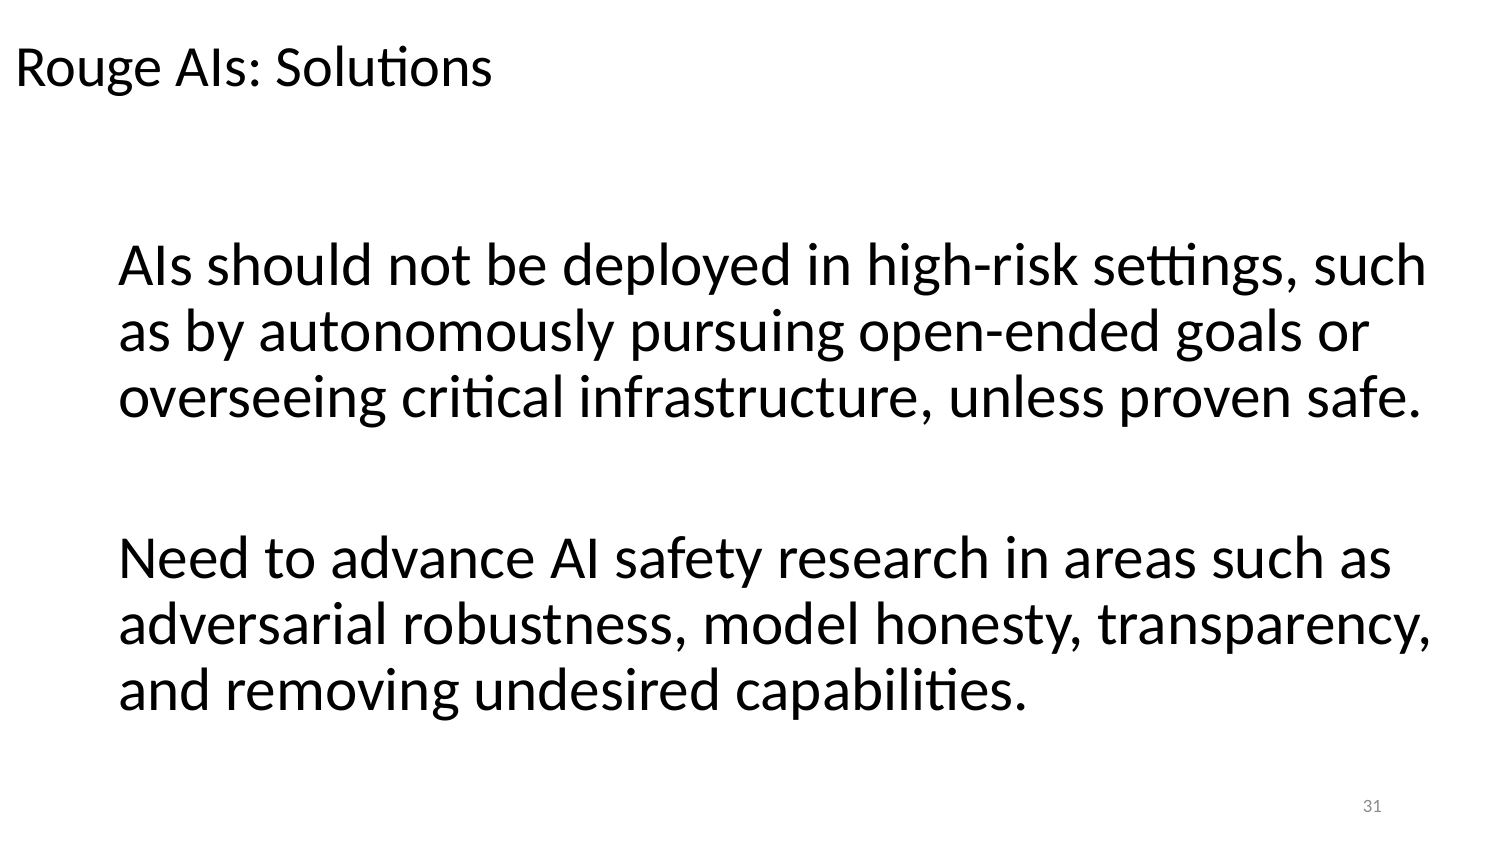

# Rouge AIs: Solutions
AIs should not be deployed in high-risk settings, such as by autonomously pursuing open-ended goals or overseeing critical infrastructure, unless proven safe.

Need to advance AI safety research in areas such as adversarial robustness, model honesty, transparency, and removing undesired capabilities.
31